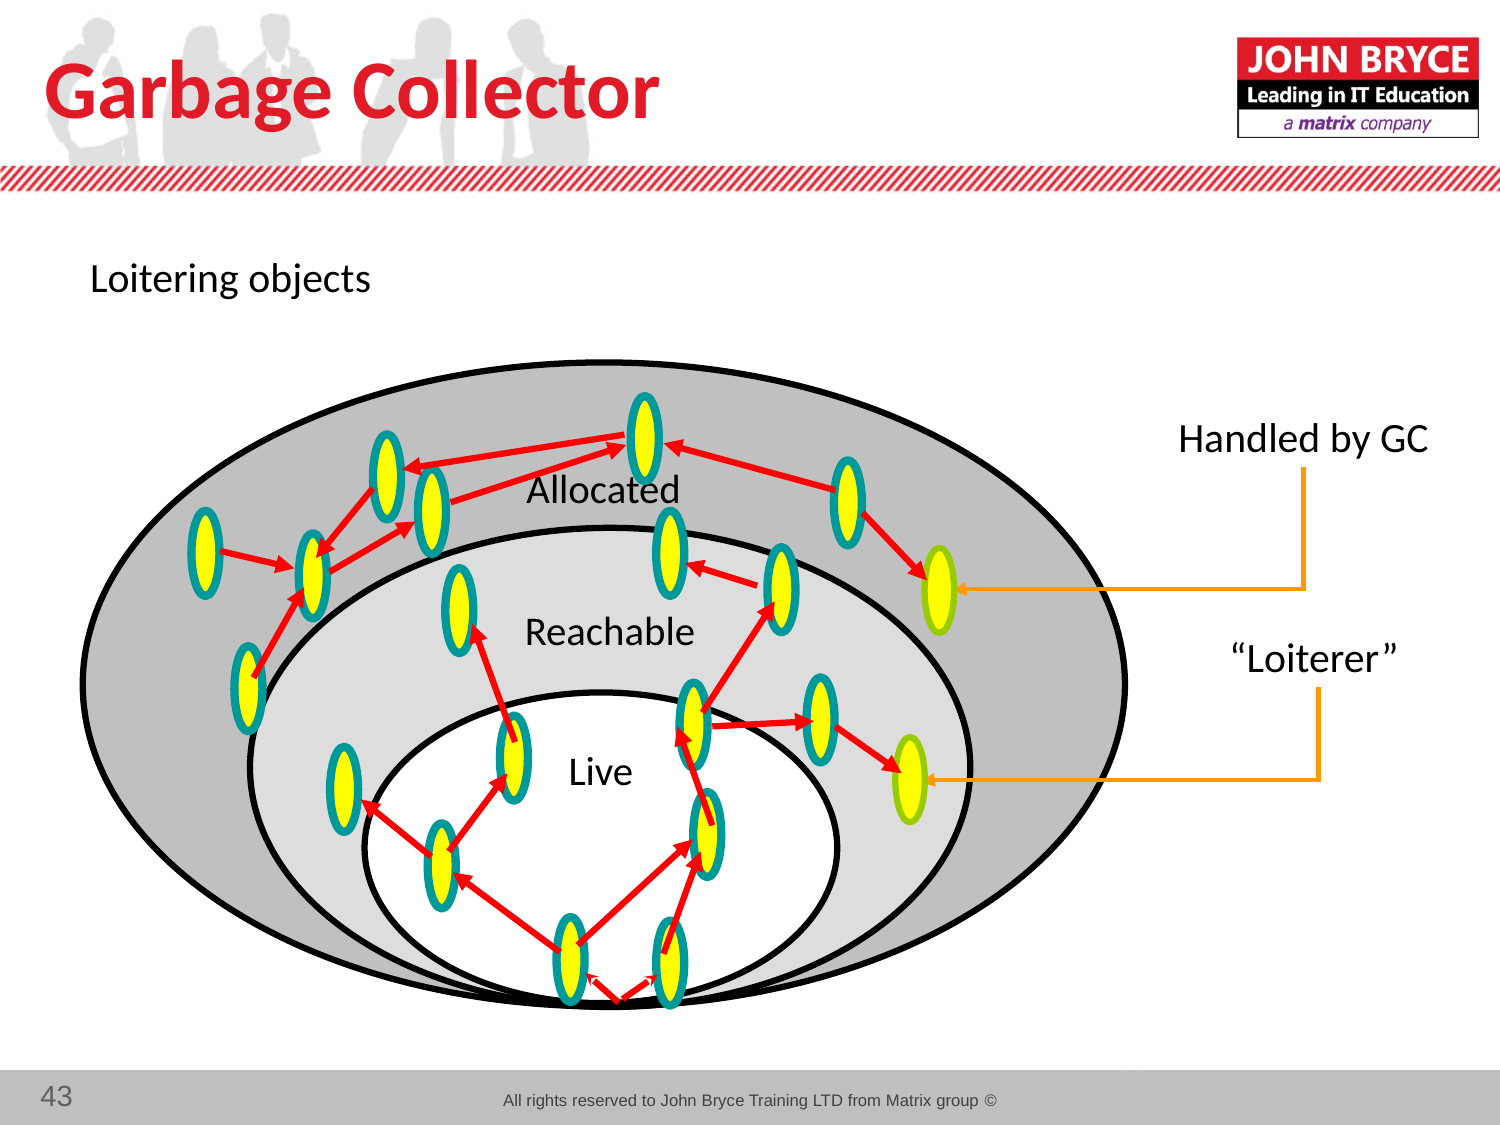

# Garbage Collector
Loitering objects

Allocated

Handled by GC

Reachable
“Loiterer”
Live